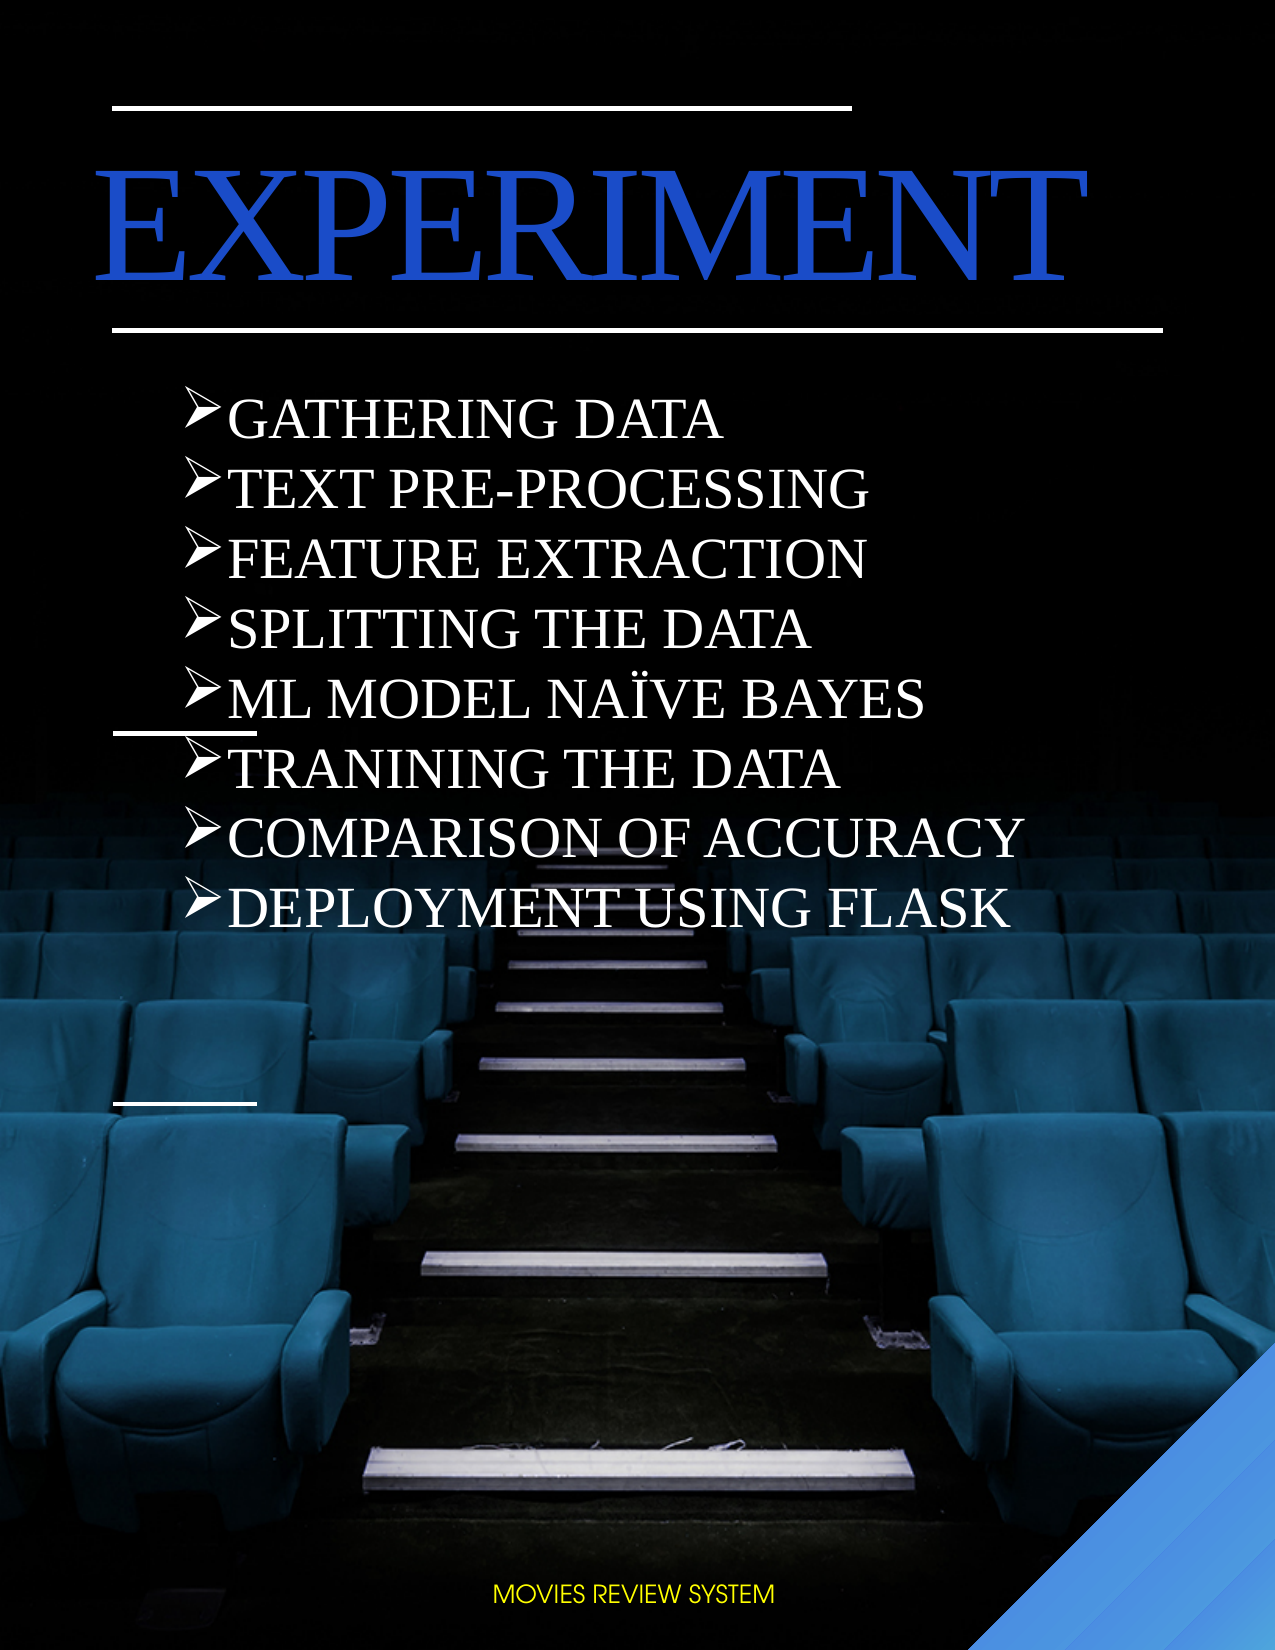

# EXPERIMENT
GATHERING DATA
TEXT PRE-PROCESSING
FEATURE EXTRACTION
SPLITTING THE DATA
ML MODEL NAÏVE BAYES
TRANINING THE DATA
COMPARISON OF ACCURACY
DEPLOYMENT USING FLASK

MOVIES REVIEW SYSTEM